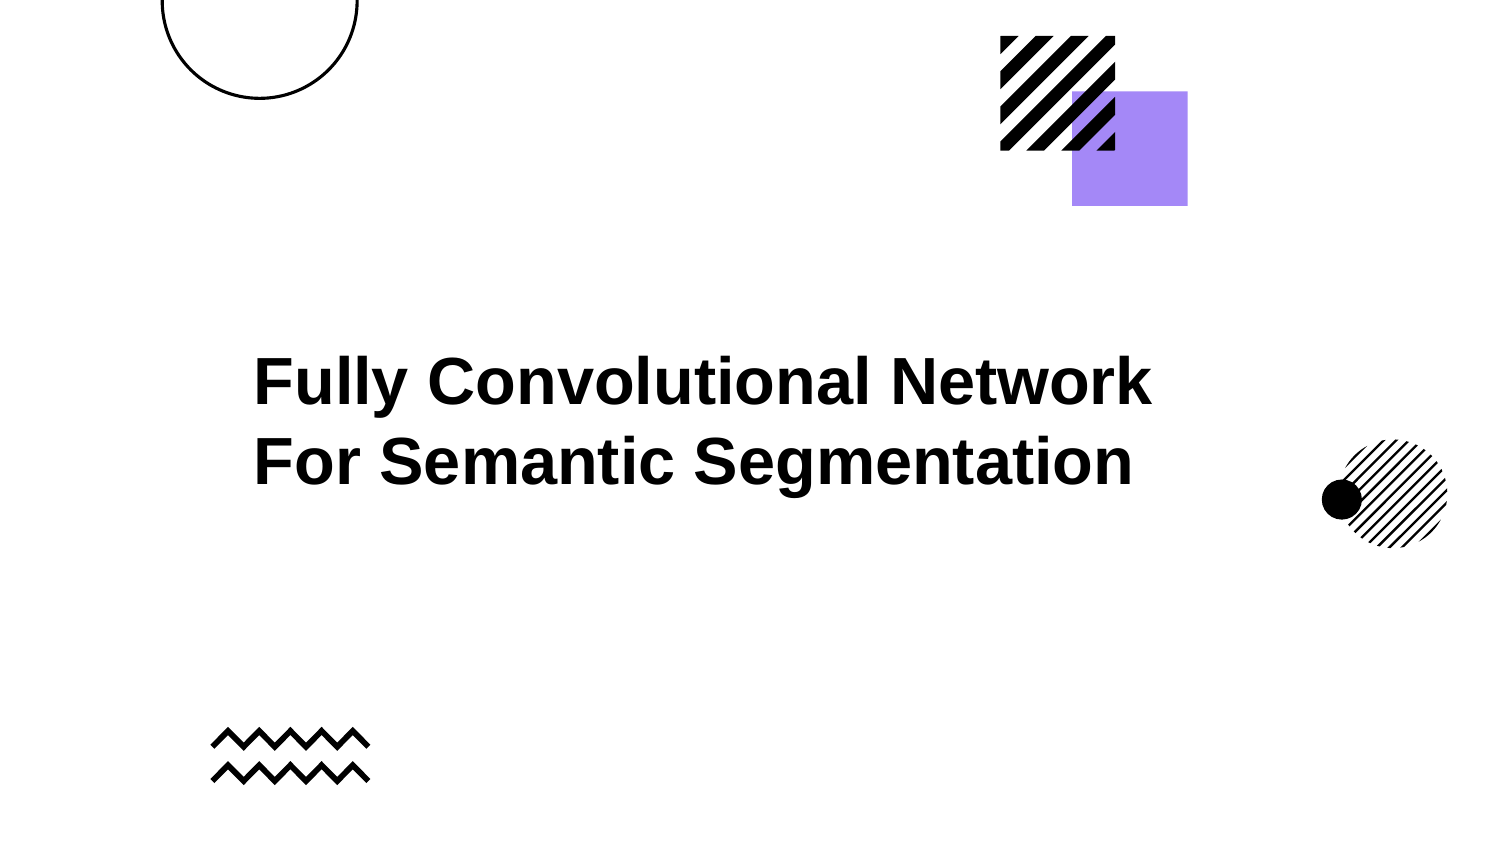

# Fully Convolutional Network For Semantic Segmentation